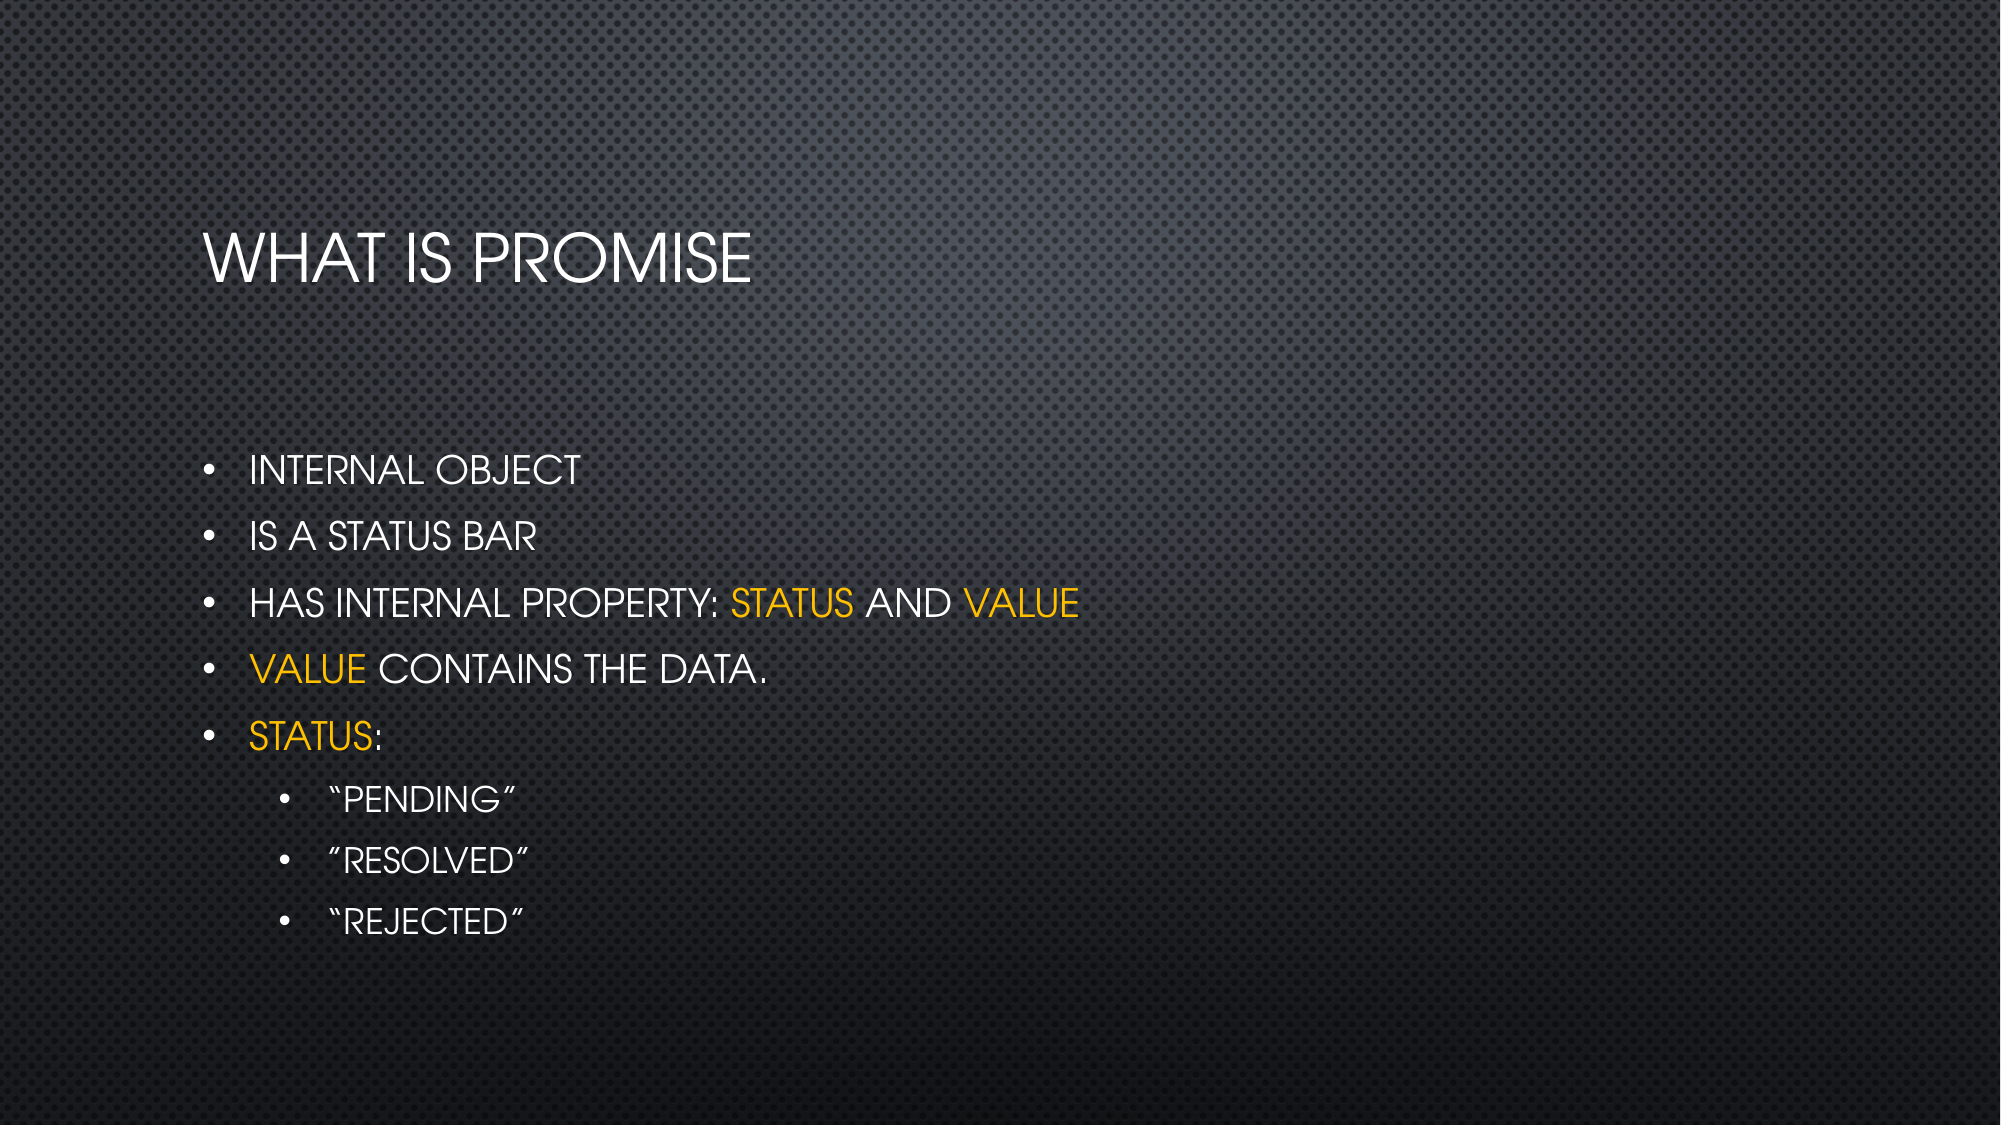

# What is Promise
Internal object
Is a status bar
Has internal property: status and value
Value contains the data.
Status:
“pending”
”resolved”
“rejected”